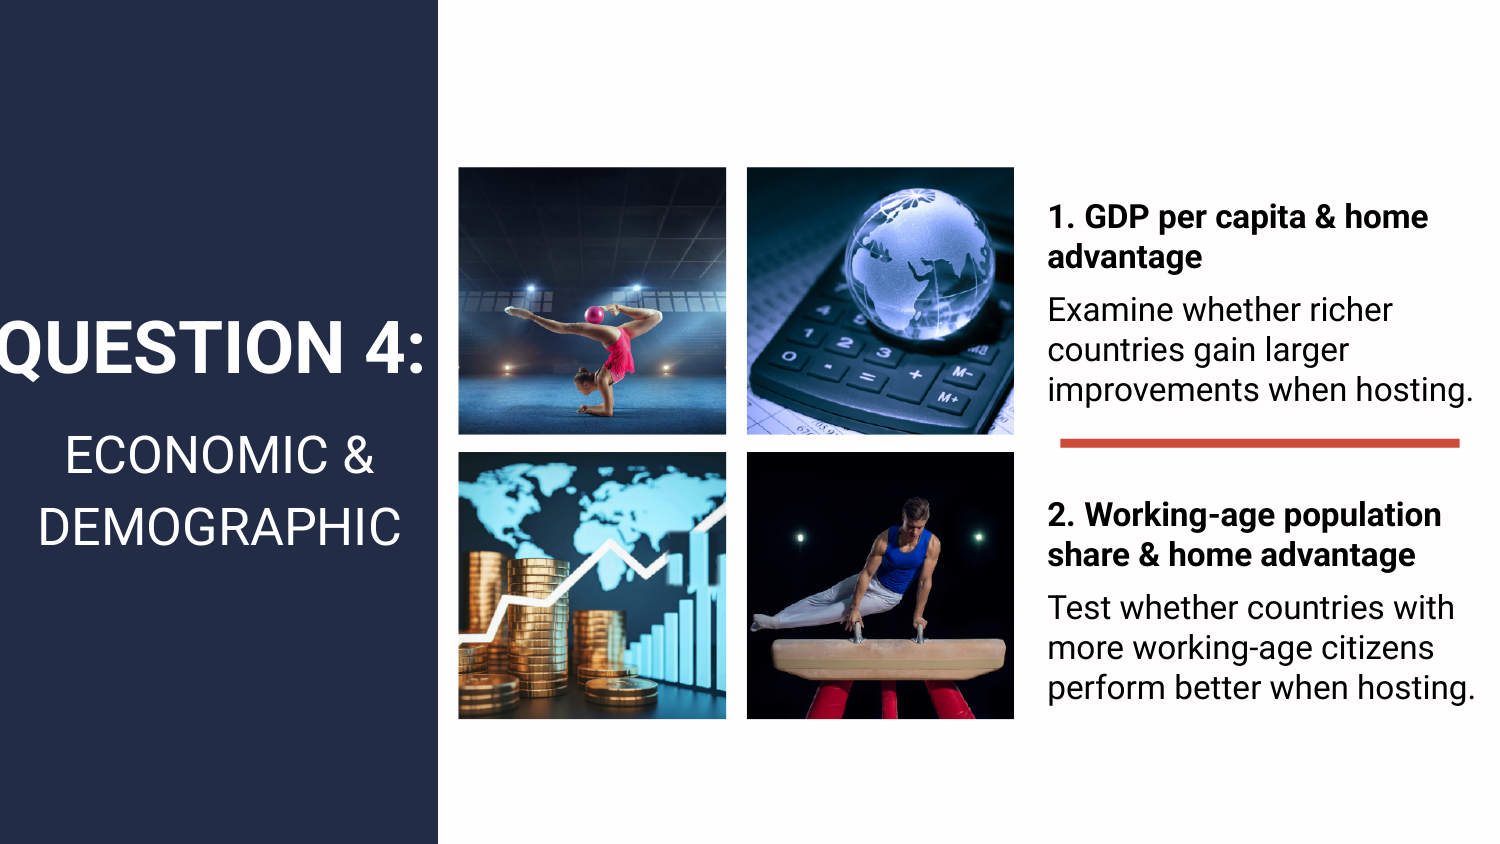

1. GDP per capita & home advantage
Examine whether richer countries gain larger improvements when hosting.
QUESTION 4:
ECONOMIC & DEMOGRAPHIC
2. Working-age population share & home advantage
Test whether countries with more working-age citizens perform better when hosting.